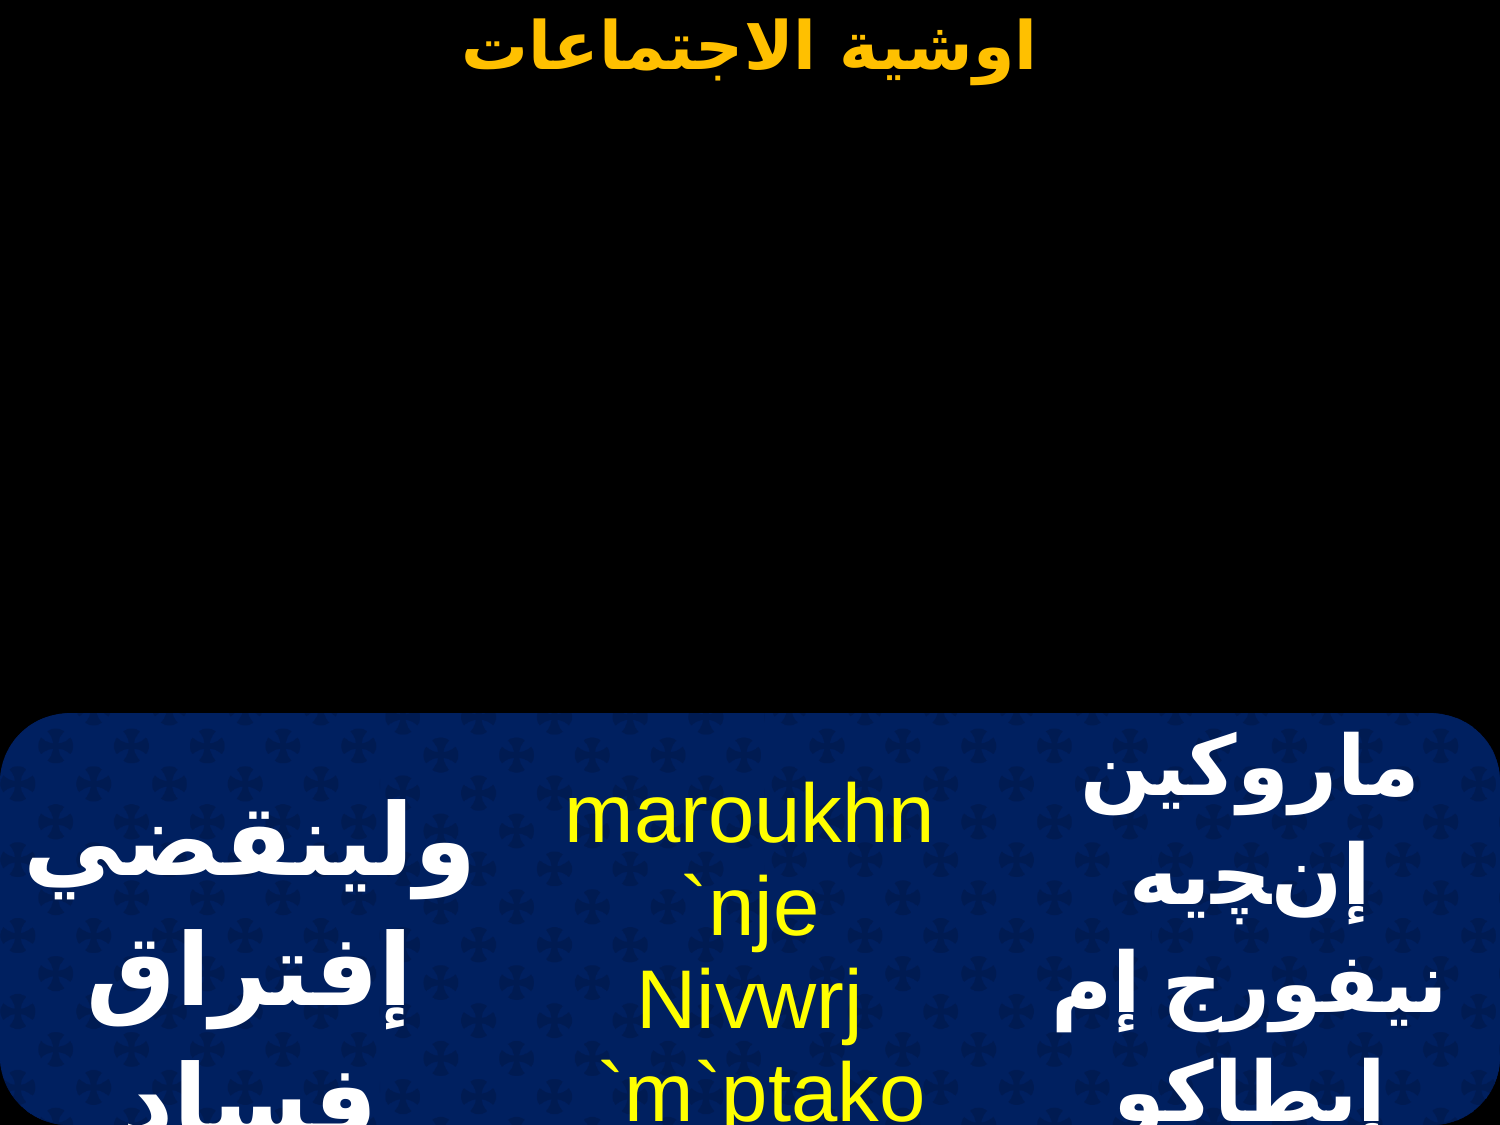

| ولينقضي إفتراق فساد البدع | maroukhn `nje Nivwrj `m`ptako `nte ni\erecic | ماروكين إنﭽيه نيفورج إم إبطاكو إنتيه ني هيريسيس |
| --- | --- | --- |